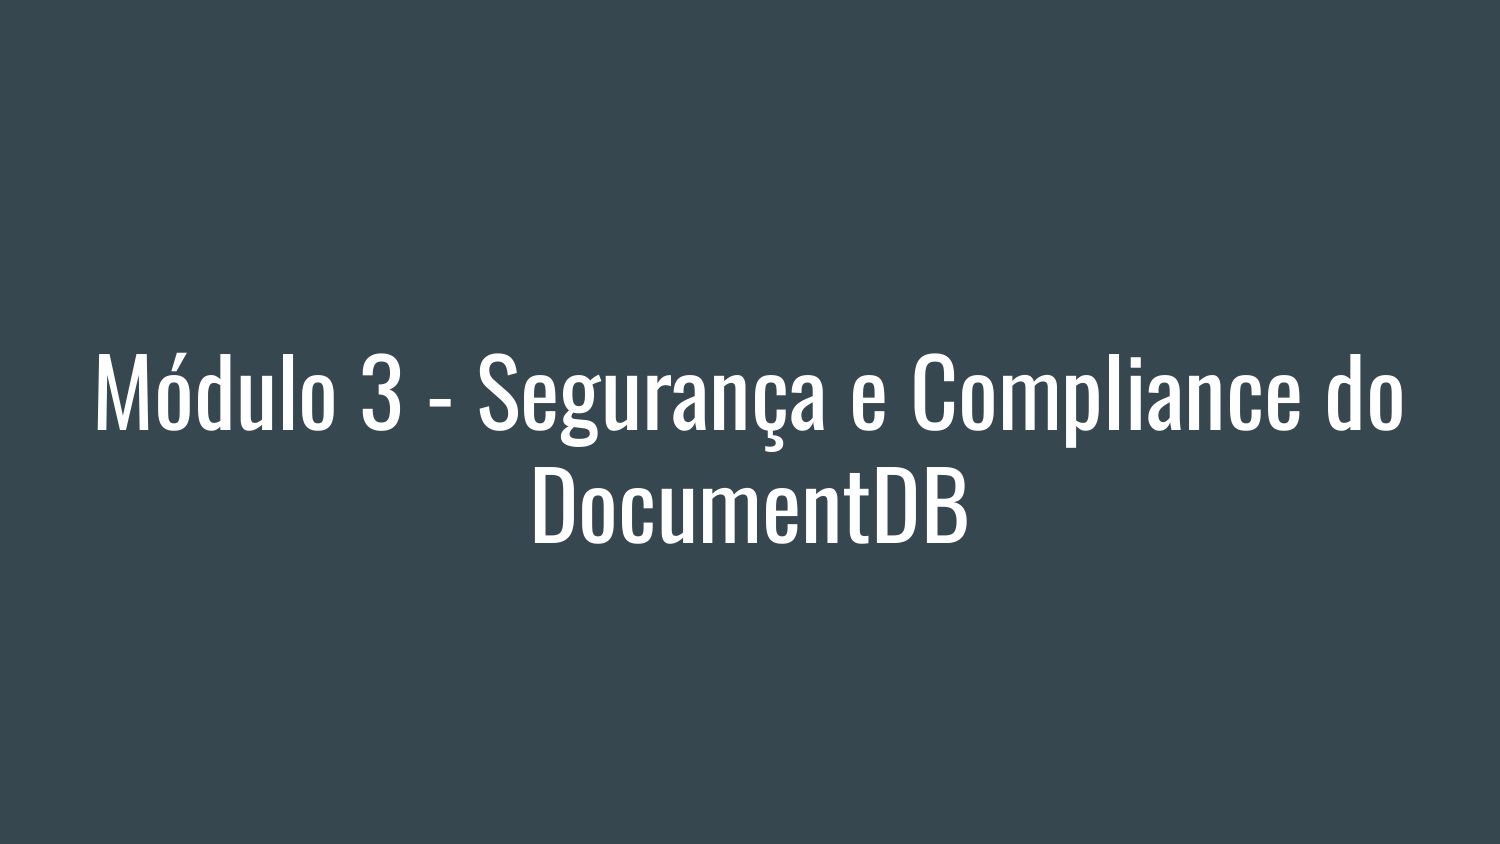

# Módulo 3 - Segurança e Compliance do DocumentDB